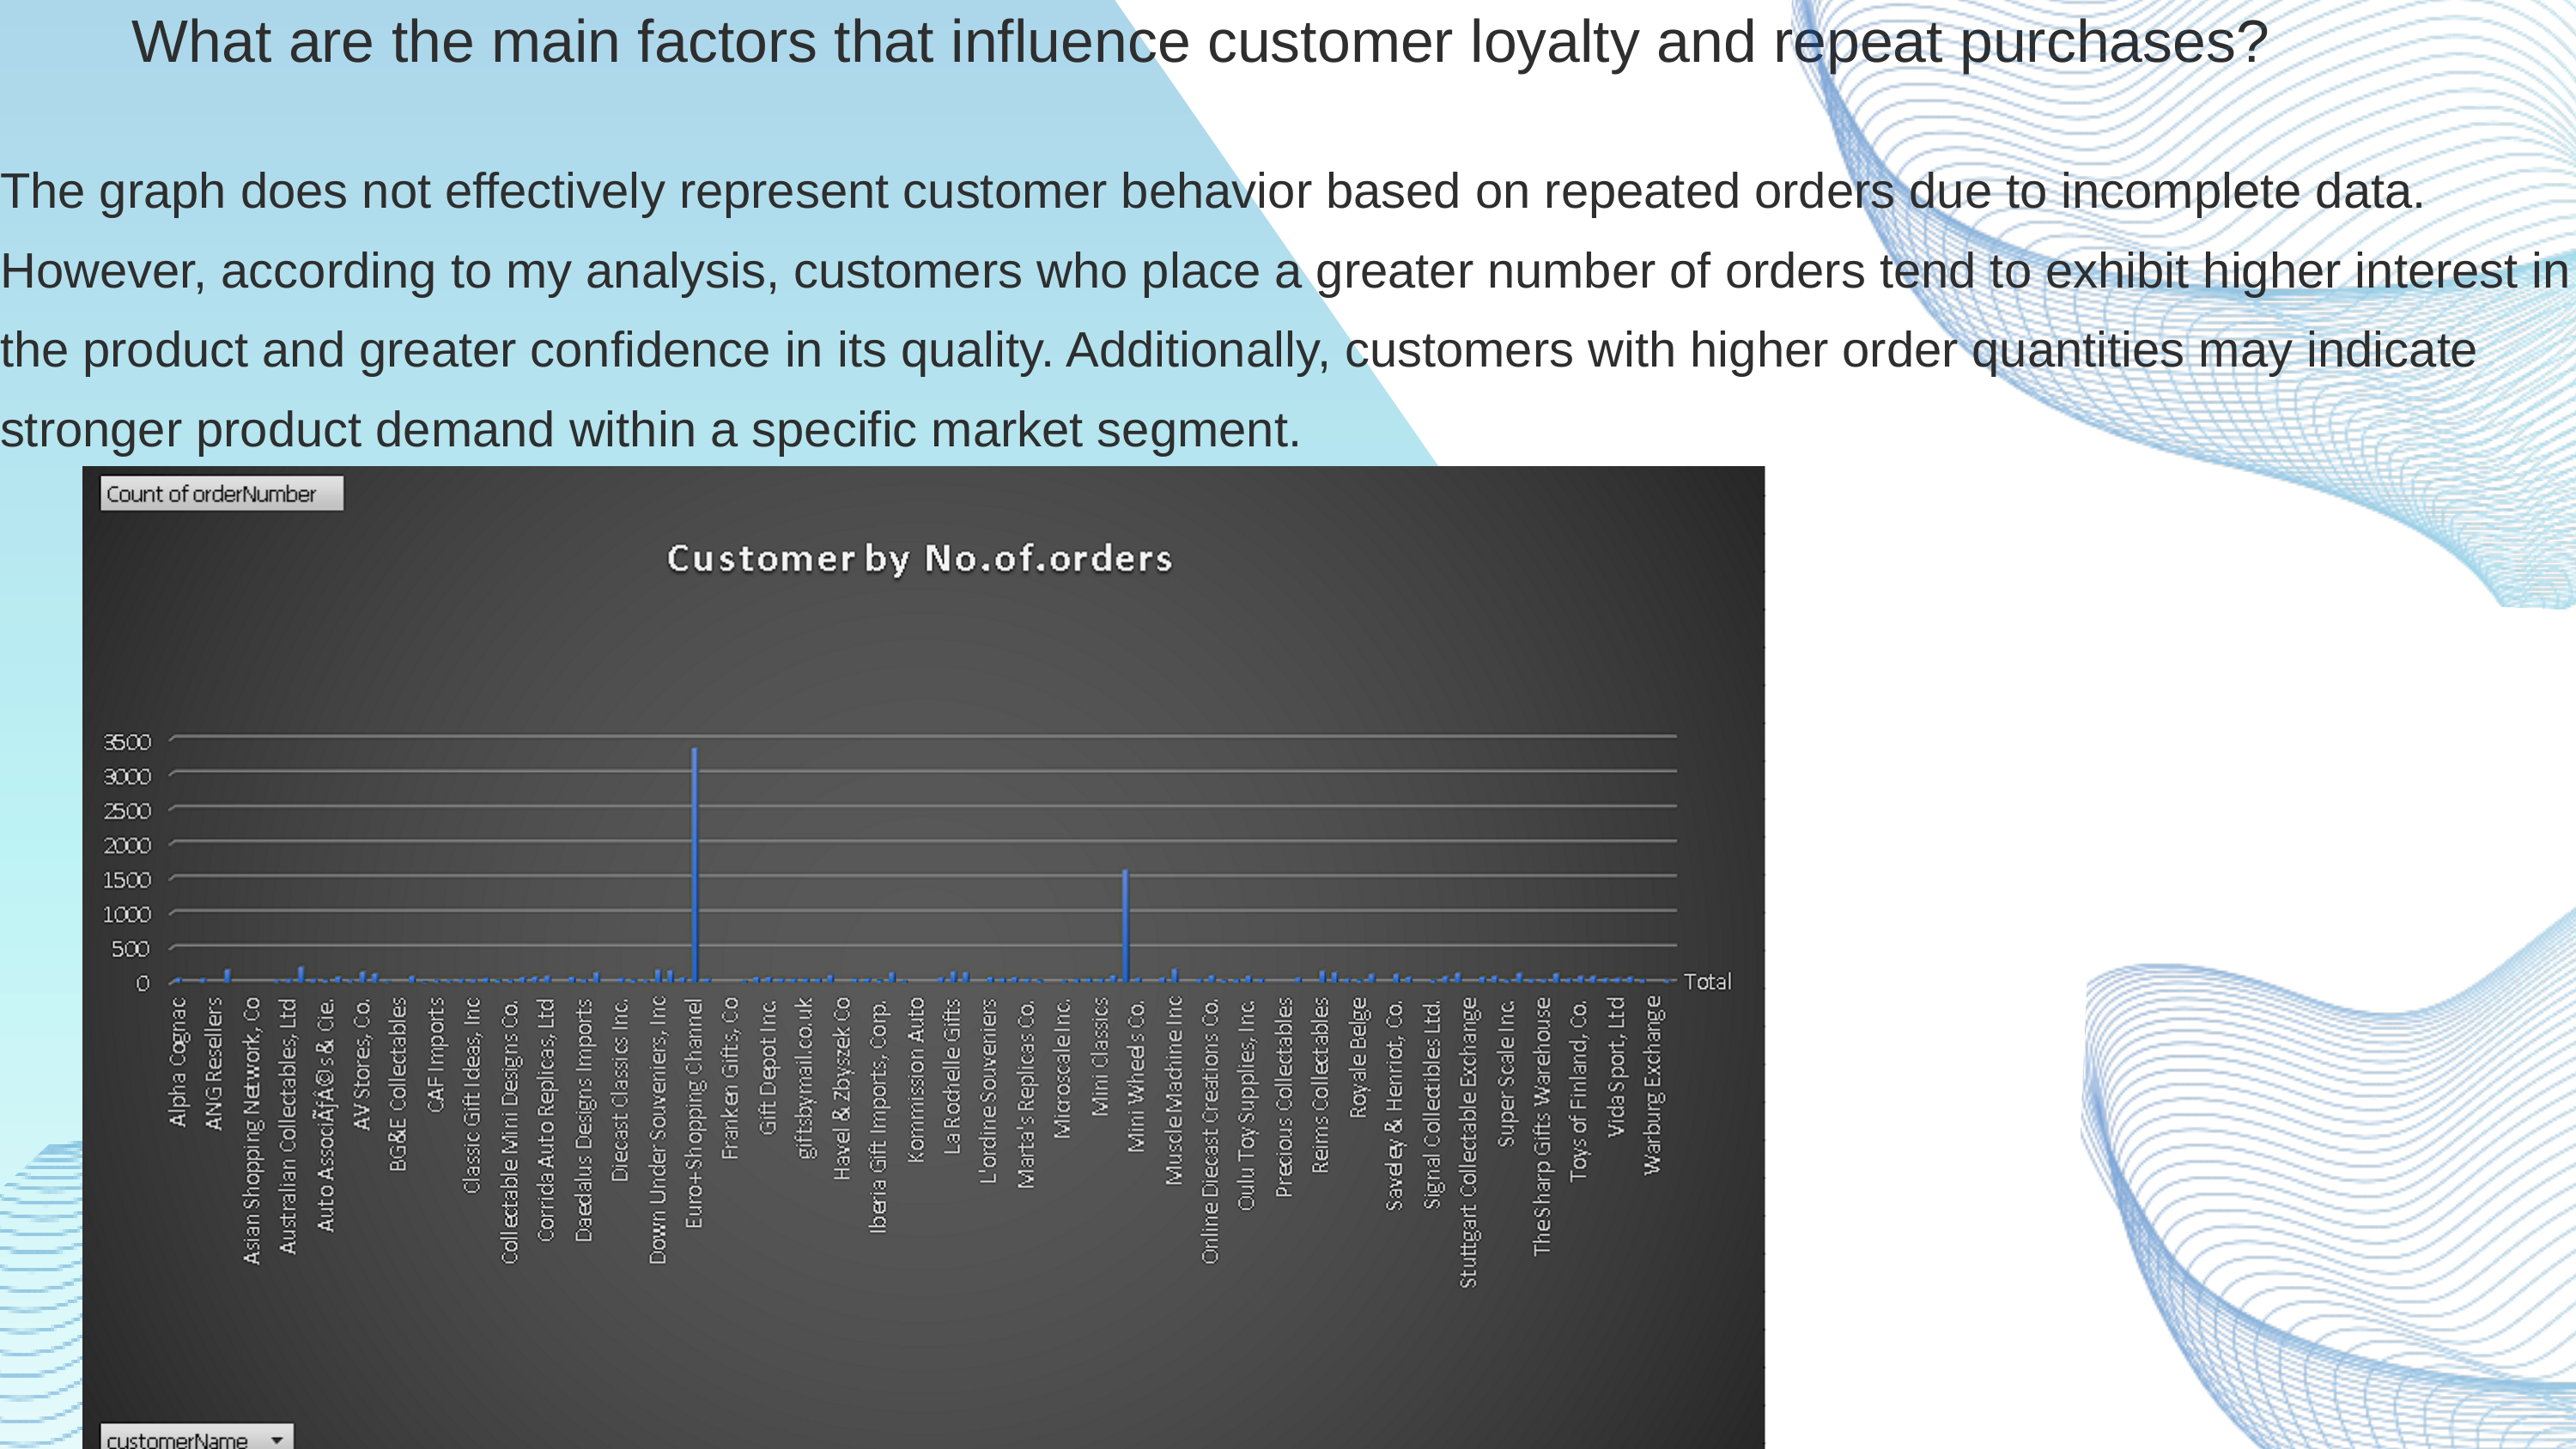

What are the main factors that influence customer loyalty and repeat purchases?
The graph does not effectively represent customer behavior based on repeated orders due to incomplete data. However, according to my analysis, customers who place a greater number of orders tend to exhibit higher interest in the product and greater confidence in its quality. Additionally, customers with higher order quantities may indicate stronger product demand within a specific market segment.